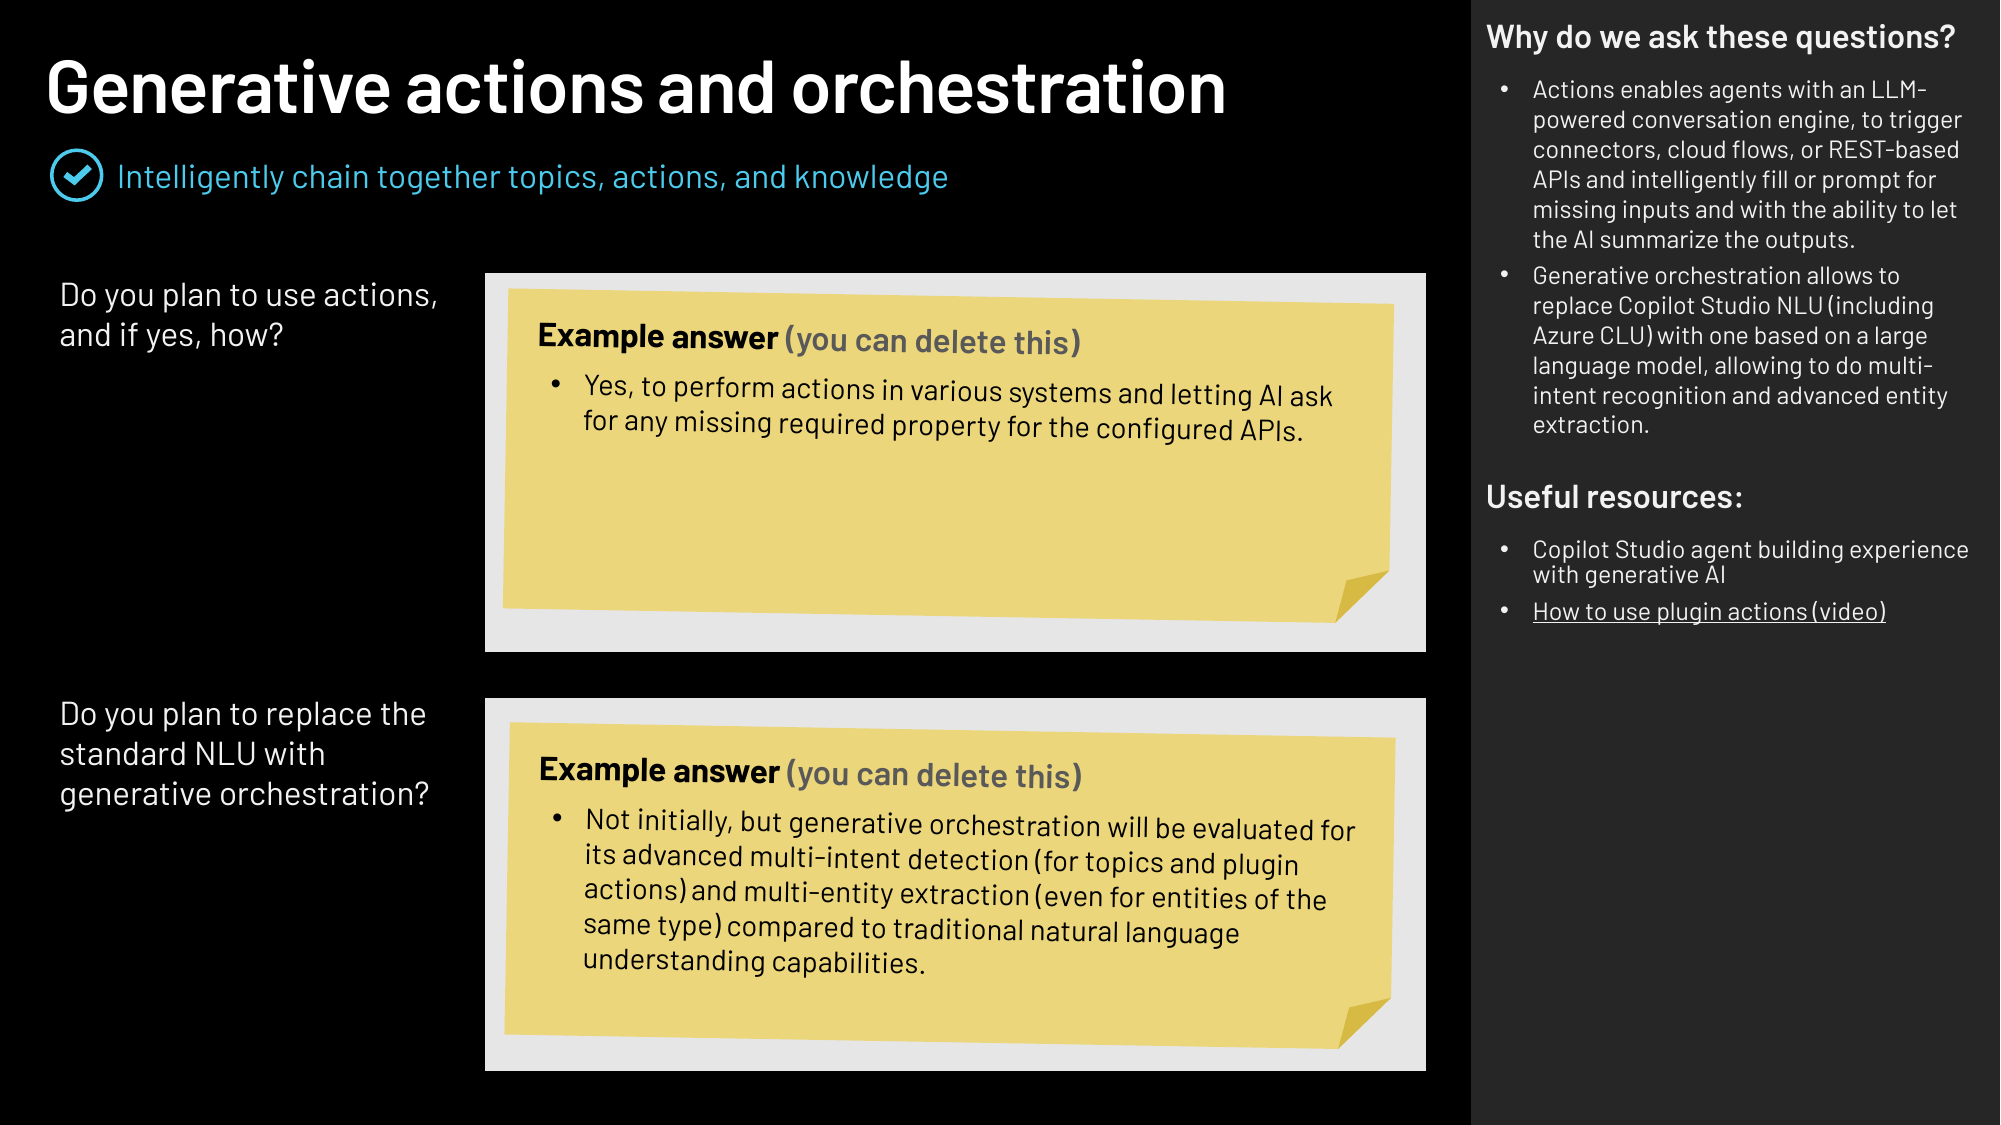

Why do we ask these questions?
Actions enables agents with an LLM-powered conversation engine, to trigger connectors, cloud flows, or REST-based APIs and intelligently fill or prompt for missing inputs and with the ability to let the AI summarize the outputs.
Generative orchestration allows to replace Copilot Studio NLU (including Azure CLU) with one based on a large language model, allowing to do multi-intent recognition and advanced entity extraction.

Useful resources:
Copilot Studio agent building experience with generative AI
How to use plugin actions (video)
Generative actions and orchestration
Intelligently chain together topics, actions, and knowledge
| Do you plan to use actions, and if yes, how? |  |
| --- | --- |
|  |  |
| Do you plan to replace the standard NLU with generative orchestration? |  |
Example answer (you can delete this)
Yes, to perform actions in various systems and letting AI ask for any missing required property for the configured APIs.
Example answer (you can delete this)
Not initially, but generative orchestration will be evaluated for its advanced multi-intent detection (for topics and plugin actions) and multi-entity extraction (even for entities of the same type) compared to traditional natural language understanding capabilities.